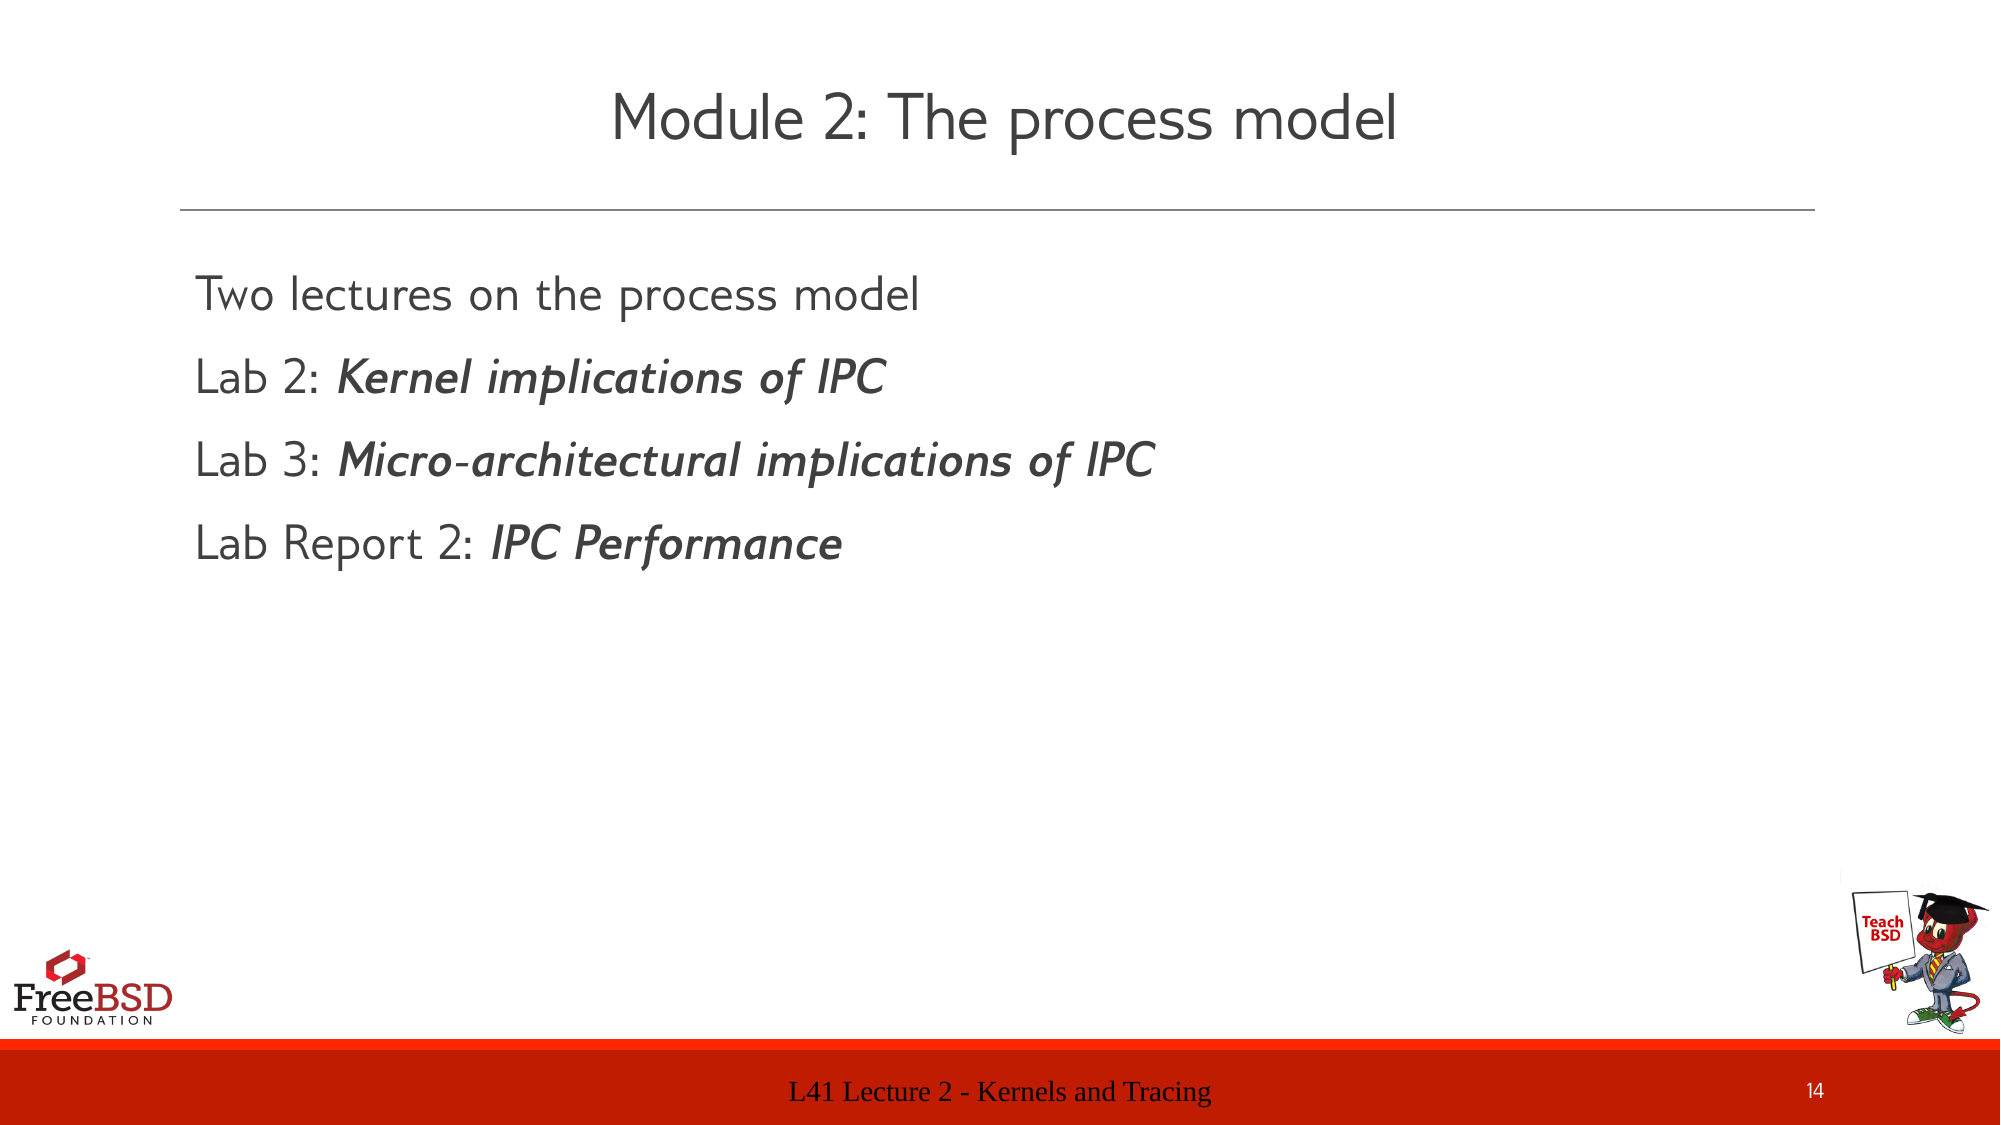

# Module 2: The process model
Two lectures on the process model
Lab 2: Kernel implications of IPC
Lab 3: Micro-architectural implications of IPC
Lab Report 2: IPC Performance
L41 Lecture 2 - Kernels and Tracing
14